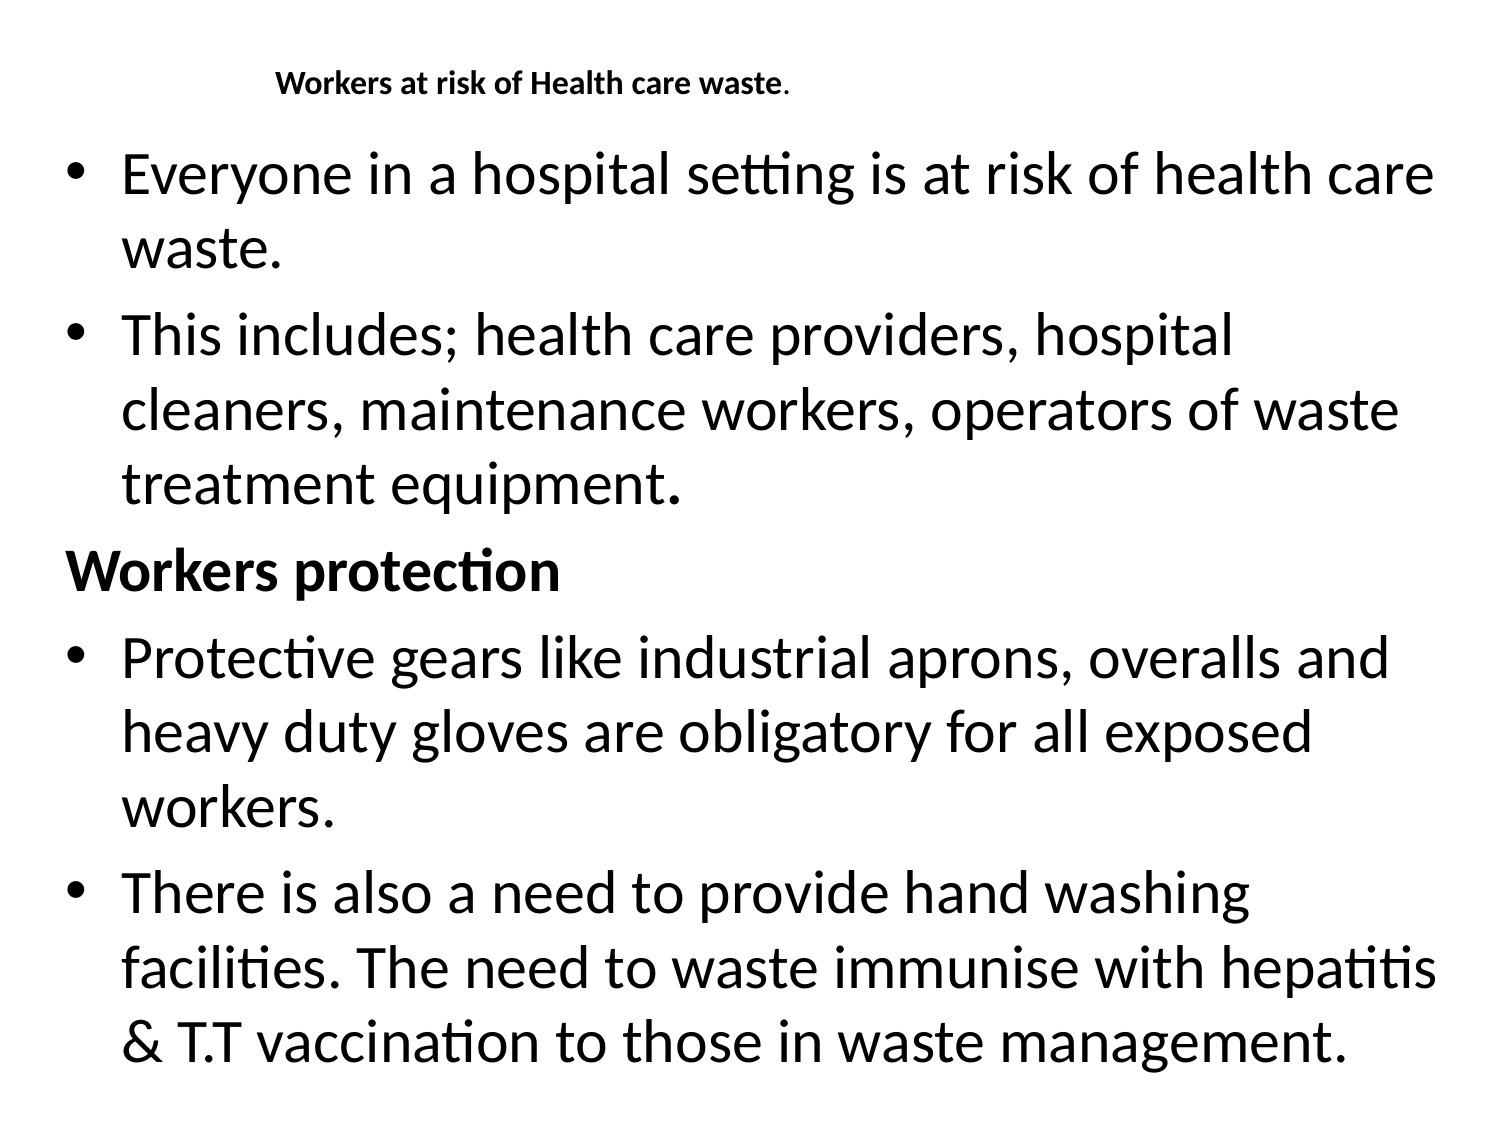

# Workers at risk of Health care waste.
Everyone in a hospital setting is at risk of health care waste.
This includes; health care providers, hospital cleaners, maintenance workers, operators of waste treatment equipment.
Workers protection
Protective gears like industrial aprons, overalls and heavy duty gloves are obligatory for all exposed workers.
There is also a need to provide hand washing facilities. The need to waste immunise with hepatitis & T.T vaccination to those in waste management.